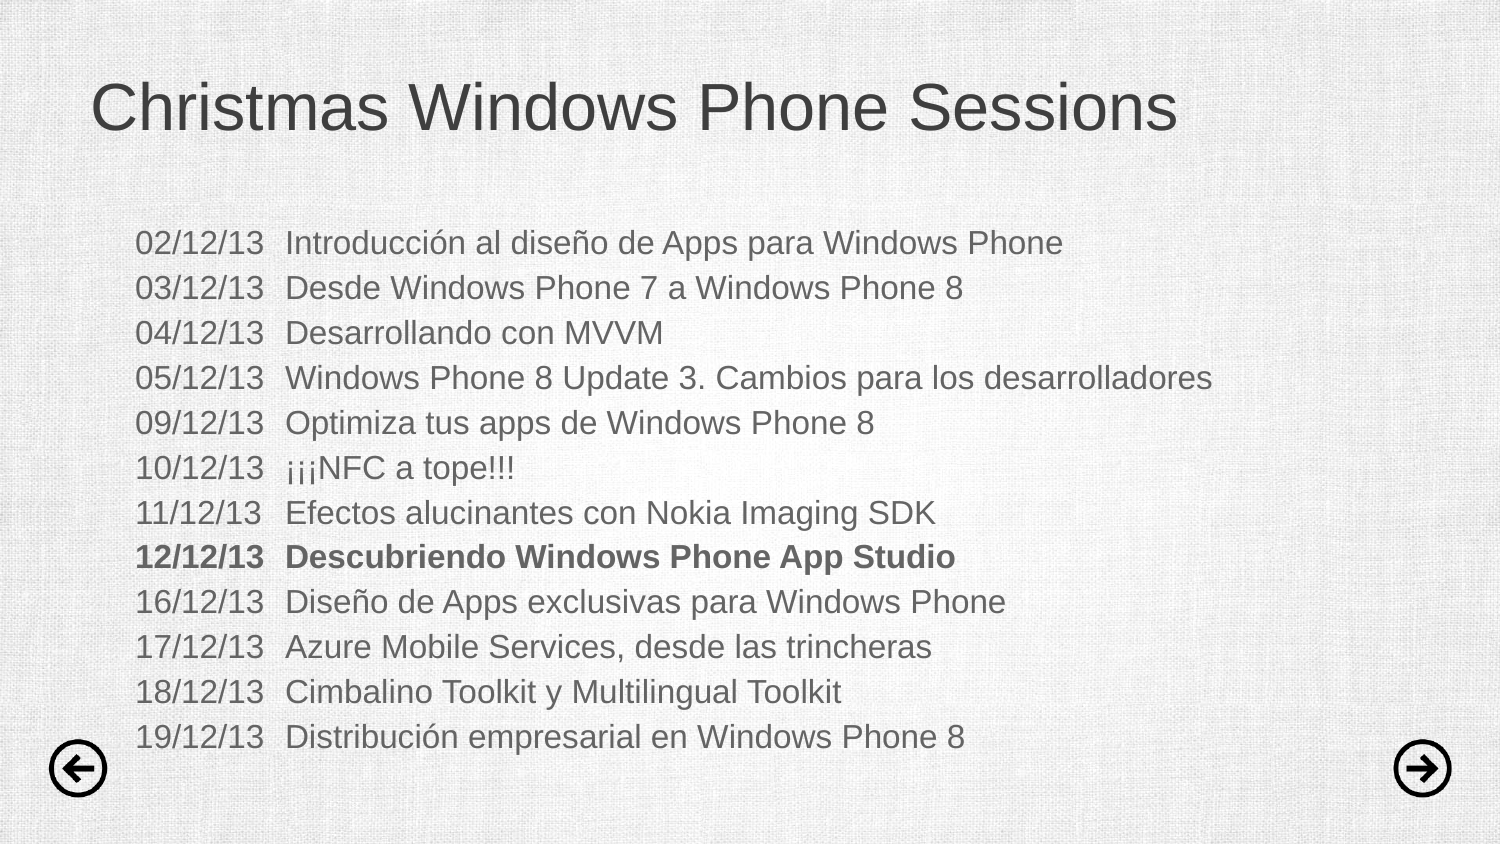

# Christmas Windows Phone Sessions
02/12/13 	Introducción al diseño de Apps para Windows Phone
03/12/13 	Desde Windows Phone 7 a Windows Phone 8
04/12/13 	Desarrollando con MVVM
05/12/13 	Windows Phone 8 Update 3. Cambios para los desarrolladores
09/12/13 	Optimiza tus apps de Windows Phone 8
10/12/13 	¡¡¡NFC a tope!!!
11/12/13 	Efectos alucinantes con Nokia Imaging SDK
12/12/13 	Descubriendo Windows Phone App Studio
16/12/13 	Diseño de Apps exclusivas para Windows Phone
17/12/13 	Azure Mobile Services, desde las trincheras
18/12/13 	Cimbalino Toolkit y Multilingual Toolkit
19/12/13 	Distribución empresarial en Windows Phone 8